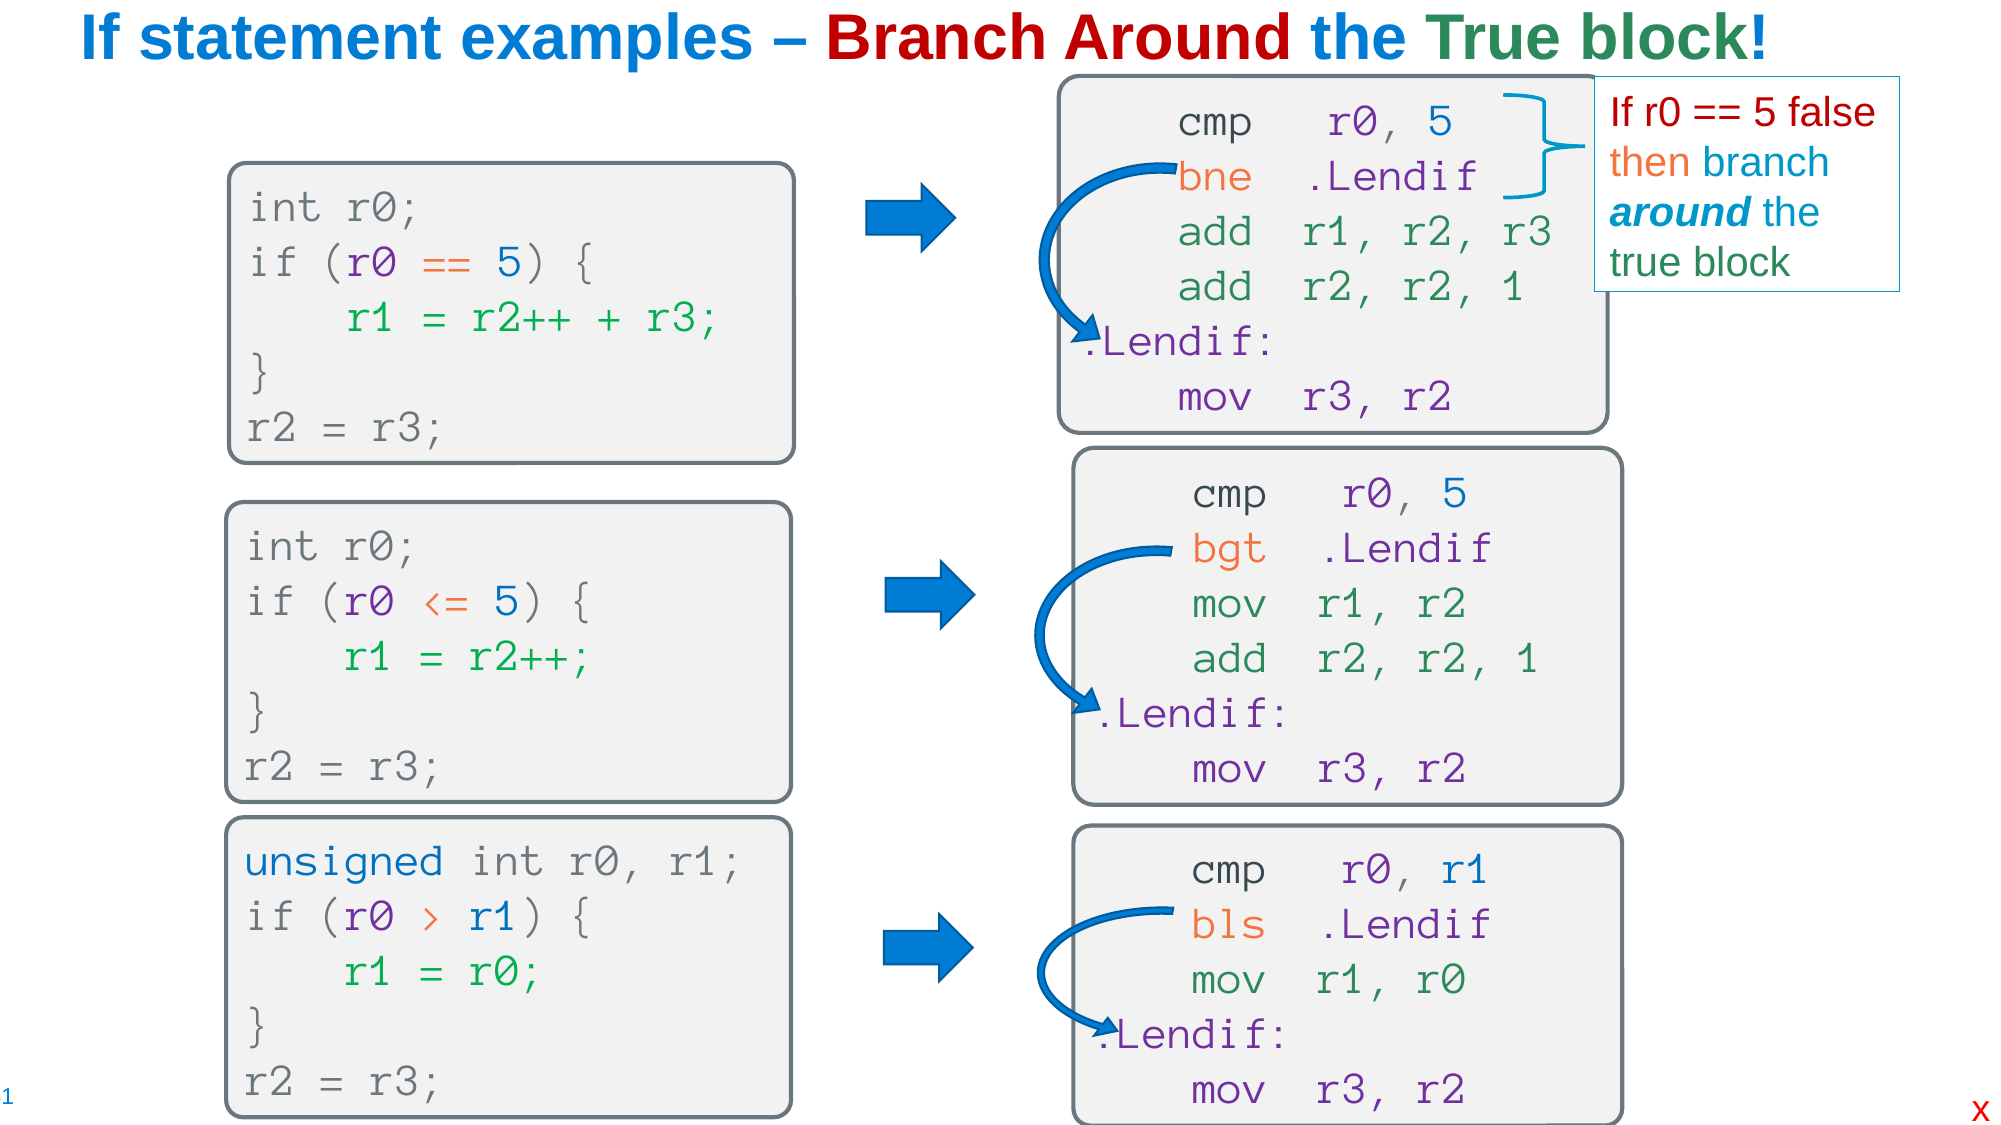

# If statement examples – Branch Around the True block!
    cmp   r0, 5
    bne  .Lendif
    add  r1, r2, r3
    add  r2, r2, 1
.Lendif:
    mov  r3, r2

If r0 == 5 false
then branch around the true block

int r0;
if (r0 == 5) {
    r1 = r2++ + r3;
}
r2 = r3;
    cmp   r0, 5
    bgt  .Lendif
    mov  r1, r2
    add  r2, r2, 1
.Lendif:
    mov  r3, r2

int r0;
if (r0 <= 5) {
    r1 = r2++;
}
r2 = r3;

unsigned int r0, r1;
if (r0 > r1) {
    r1 = r0;
}
r2 = r3;
    cmp   r0, r1
    bls  .Lendif
    mov  r1, r0
.Lendif:
    mov  r3, r2

x